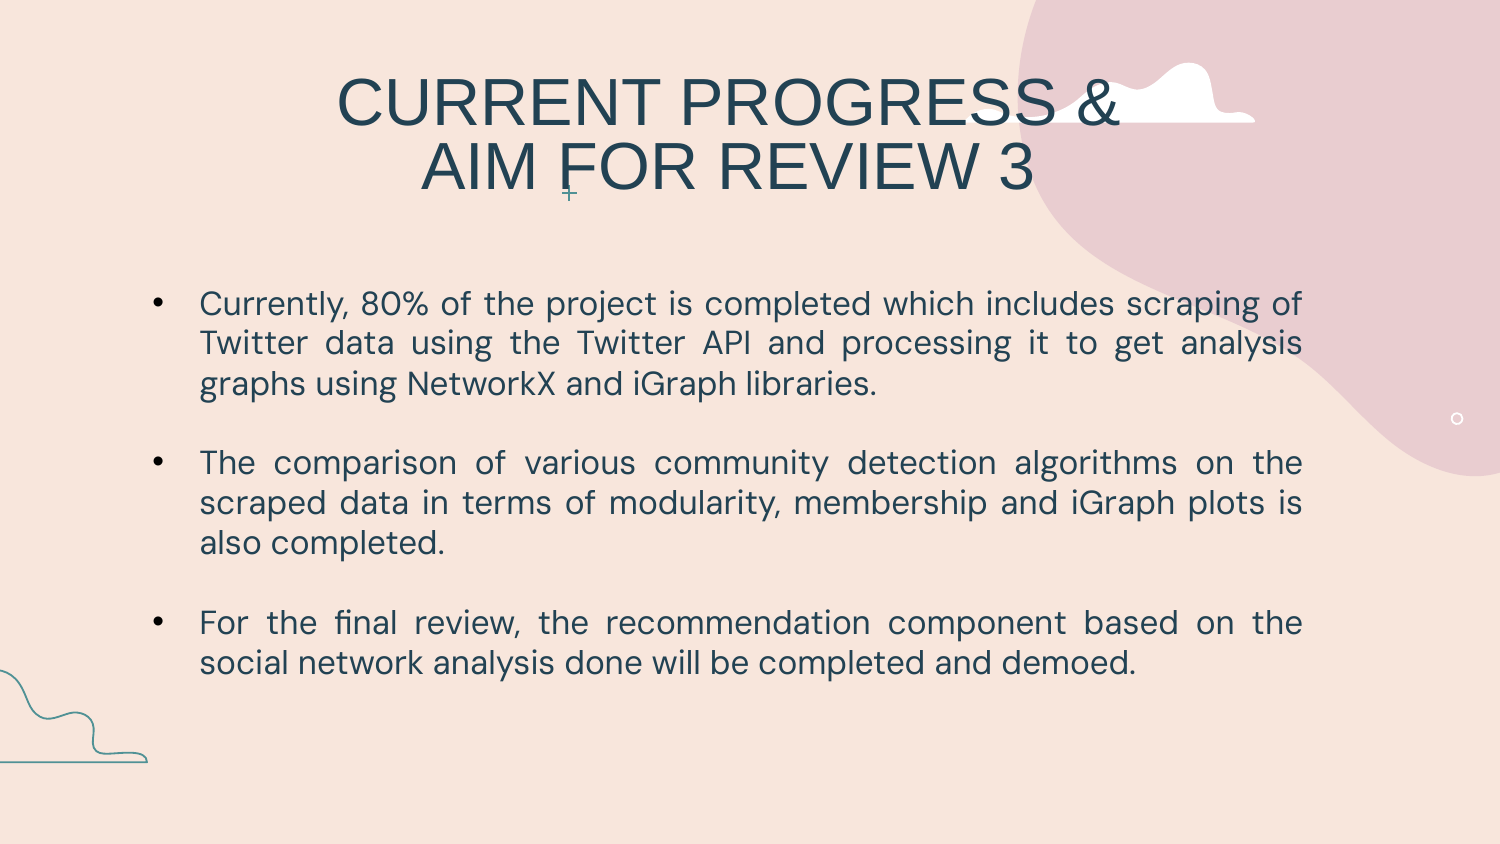

# CURRENT PROGRESS & AIM FOR REVIEW 3

Currently, 80% of the project is completed which includes scraping of Twitter data using the Twitter API and processing it to get analysis graphs using NetworkX and iGraph libraries.

The comparison of various community detection algorithms on the scraped data in terms of modularity, membership and iGraph plots is also completed.

For the final review, the recommendation component based on the social network analysis done will be completed and demoed.